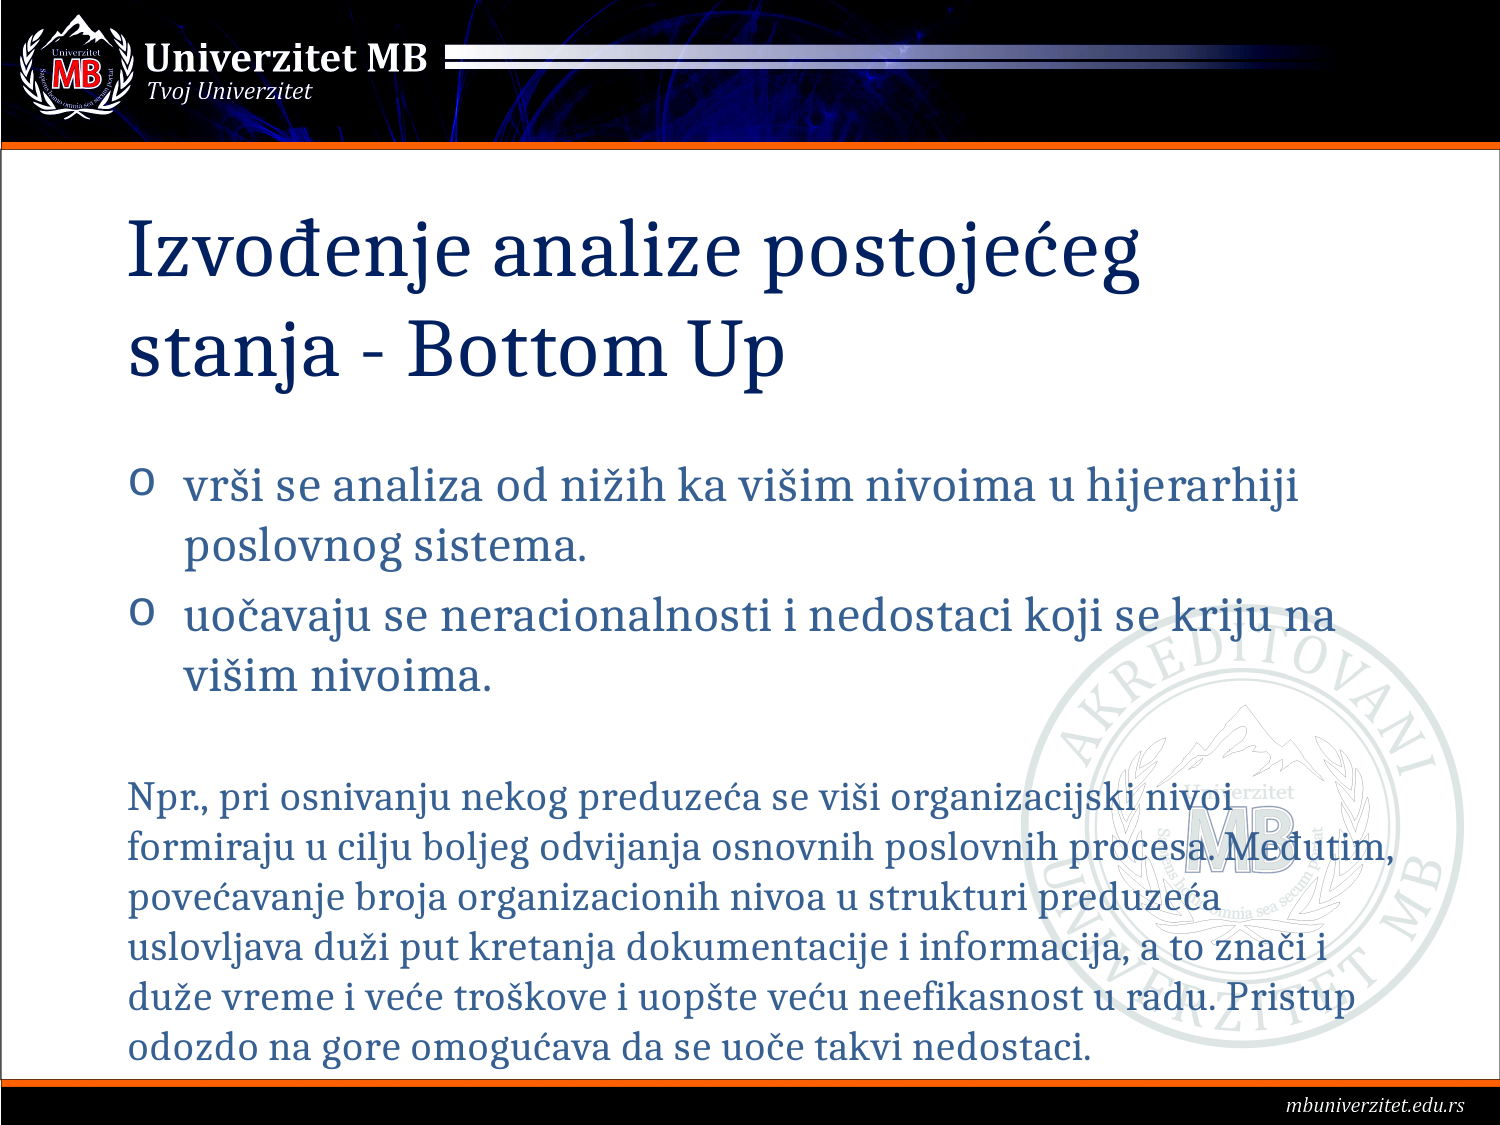

# Izvođenje analize postojećeg stanja - Bottom Up
vrši se analiza od nižih ka višim nivoima u hijerarhiji poslovnog sistema.
uočavaju se neracionalnosti i nedostaci koji se kriju na višim nivoima.

Npr., pri osnivanju nekog preduzeća se viši organizacijski nivoi formiraju u cilju boljeg odvijanja osnovnih poslovnih procesa. Međutim, povećavanje broja organizacionih nivoa u strukturi preduzeća uslovljava duži put kretanja dokumentacije i informacija, a to znači i duže vreme i veće troškove i uopšte veću neefikasnost u radu. Pristup odozdo na gore omogućava da se uoče takvi nedostaci.